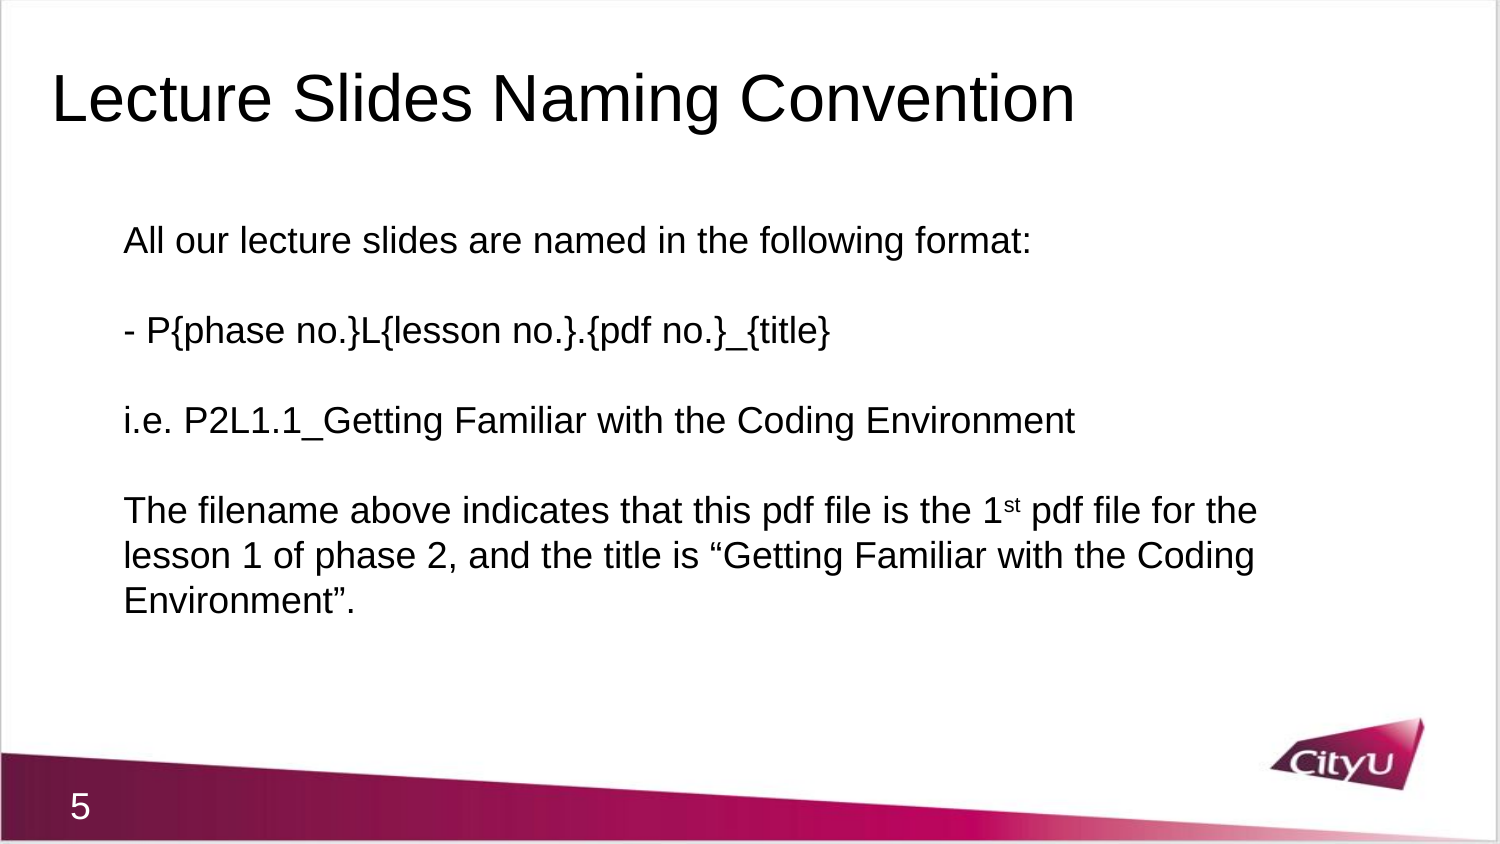

Lecture Slides Naming Convention
All our lecture slides are named in the following format:

- P{phase no.}L{lesson no.}.{pdf no.}_{title}

i.e. P2L1.1_Getting Familiar with the Coding Environment
The filename above indicates that this pdf file is the 1st pdf file for the lesson 1 of phase 2, and the title is “Getting Familiar with the Coding Environment”.
5
5